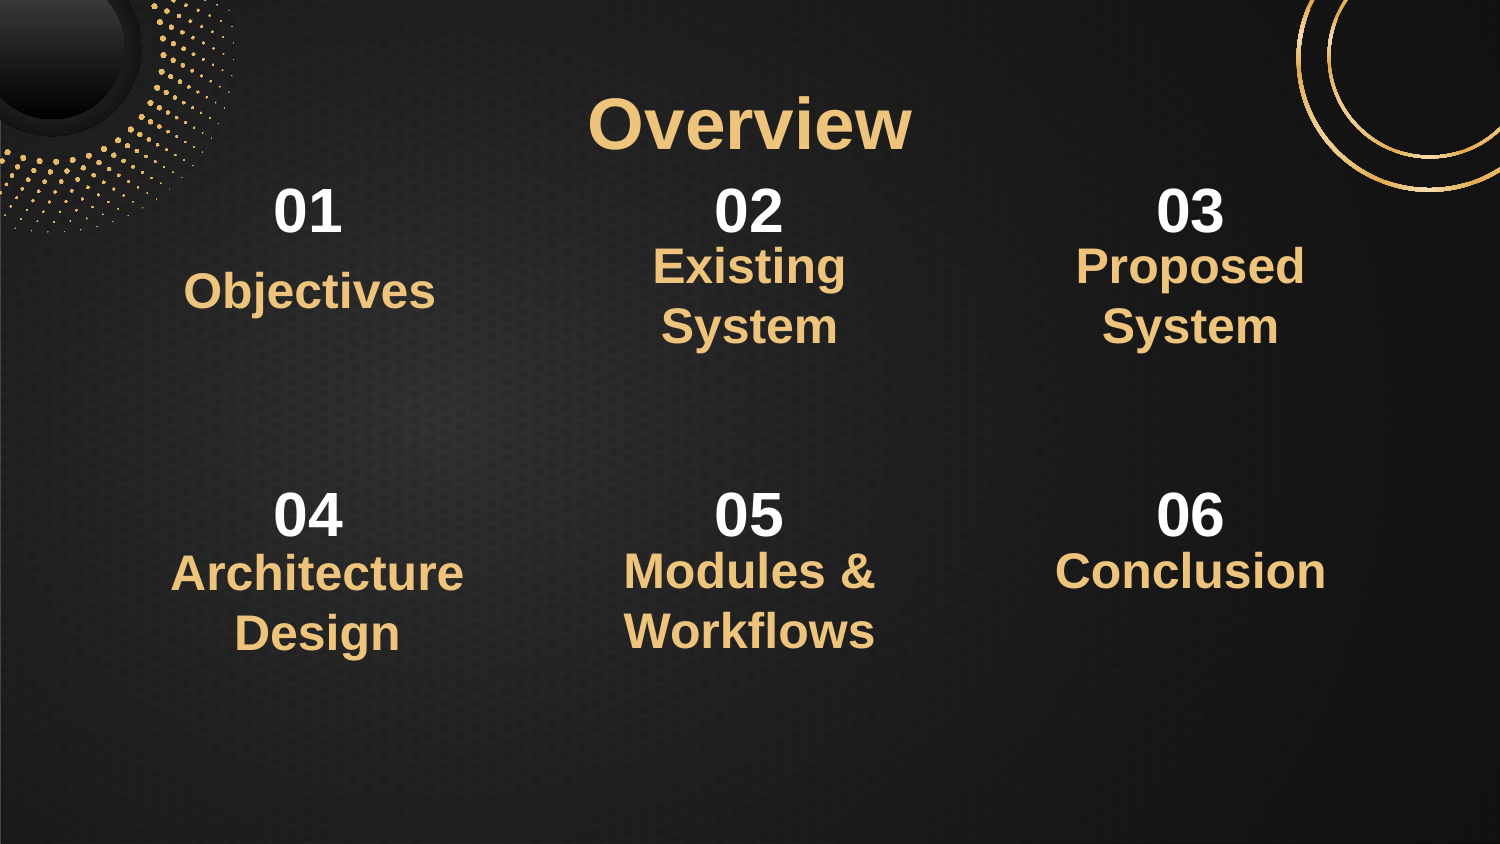

Overview
01
02
03
# Objectives
Existing
System
Proposed
System

04
05
06
Modules &
Workflows
Conclusion
Architecture
Design